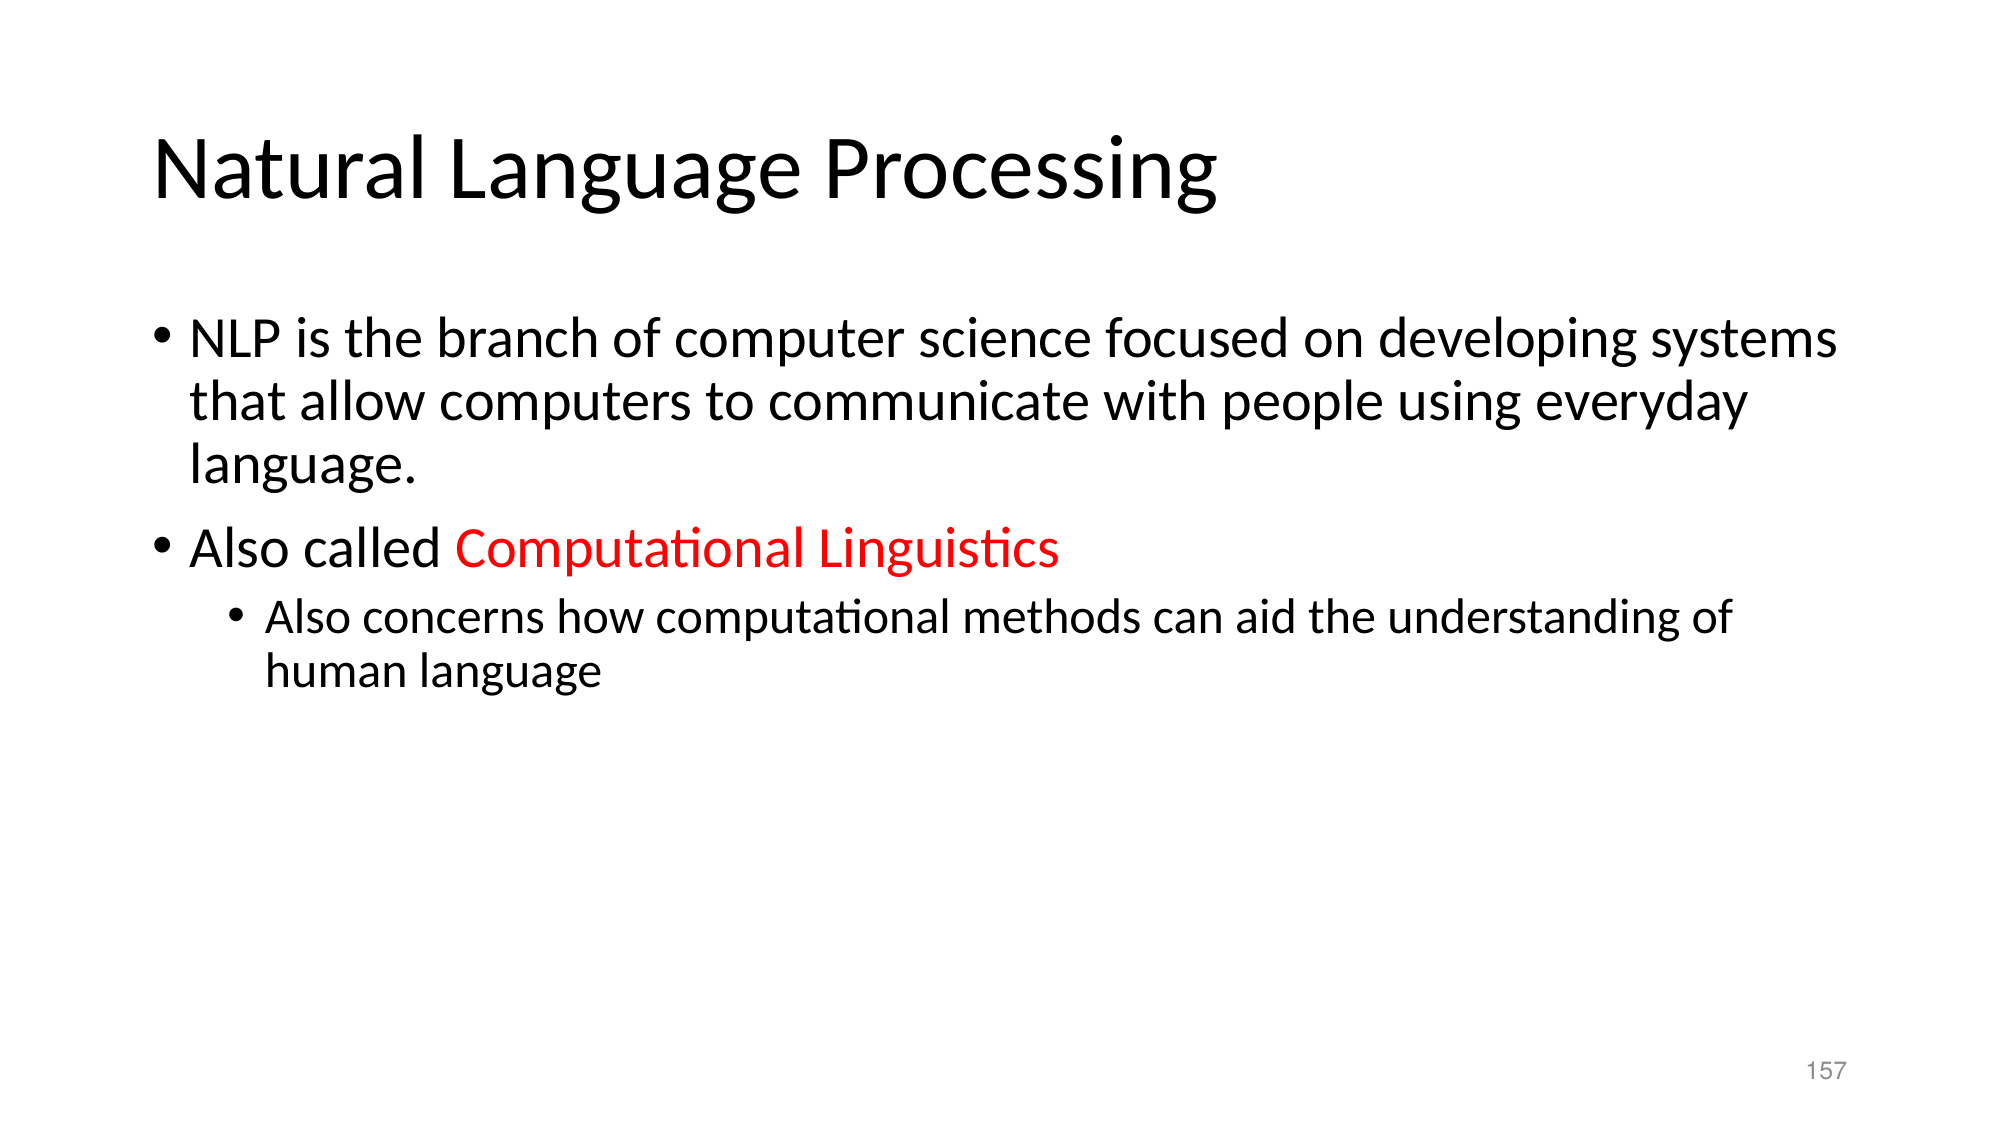

# Natural Language Processing
NLP is the branch of computer science focused on developing systems that allow computers to communicate with people using everyday language.
Also called Computational Linguistics
Also concerns how computational methods can aid the understanding of human language

157